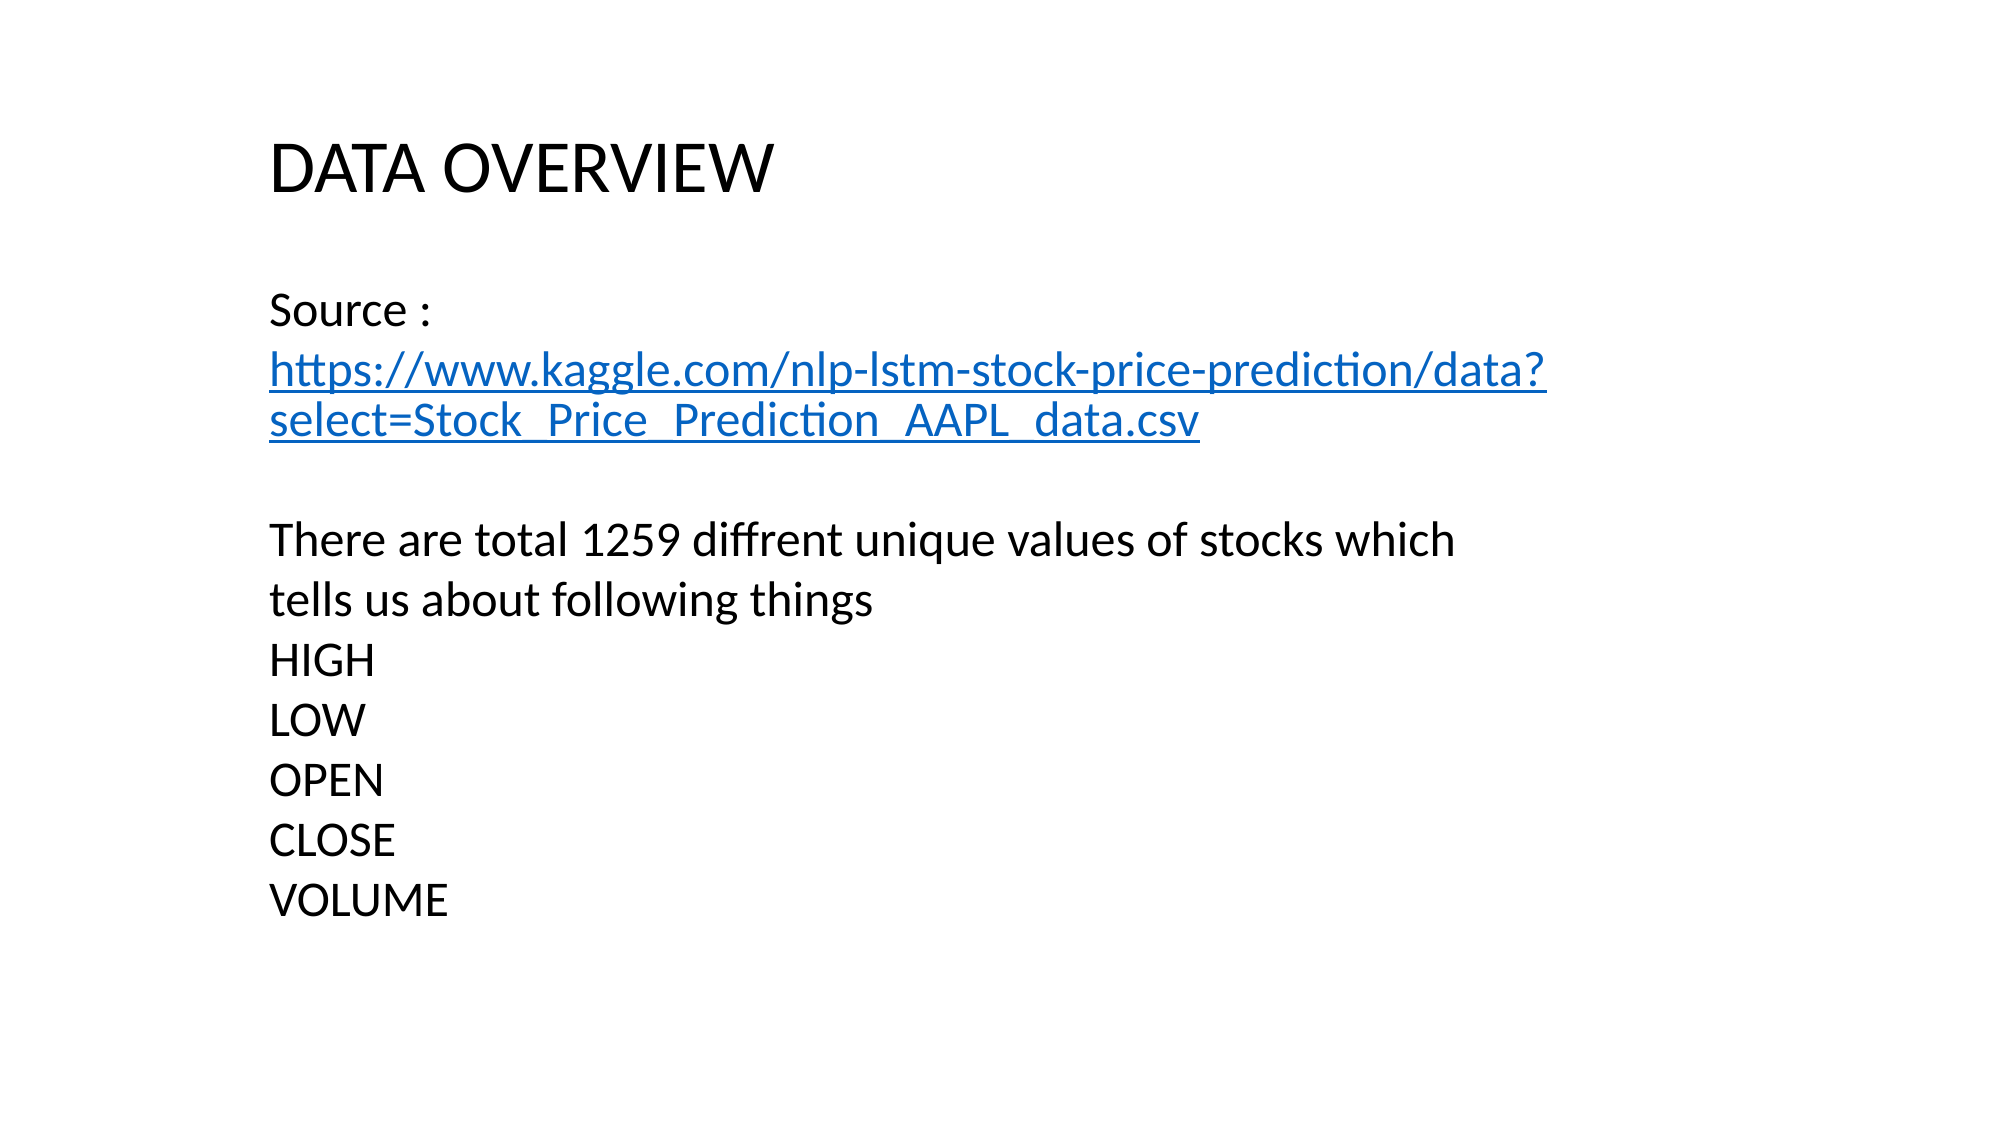

DATA OVERVIEW

Source : https://www.kaggle.com/nlp-lstm-stock-price-prediction/data?select=Stock_Price_Prediction_AAPL_data.csv

There are total 1259 diffrent unique values of stocks which tells us about following things
HIGH
LOW
OPEN
CLOSE
VOLUME